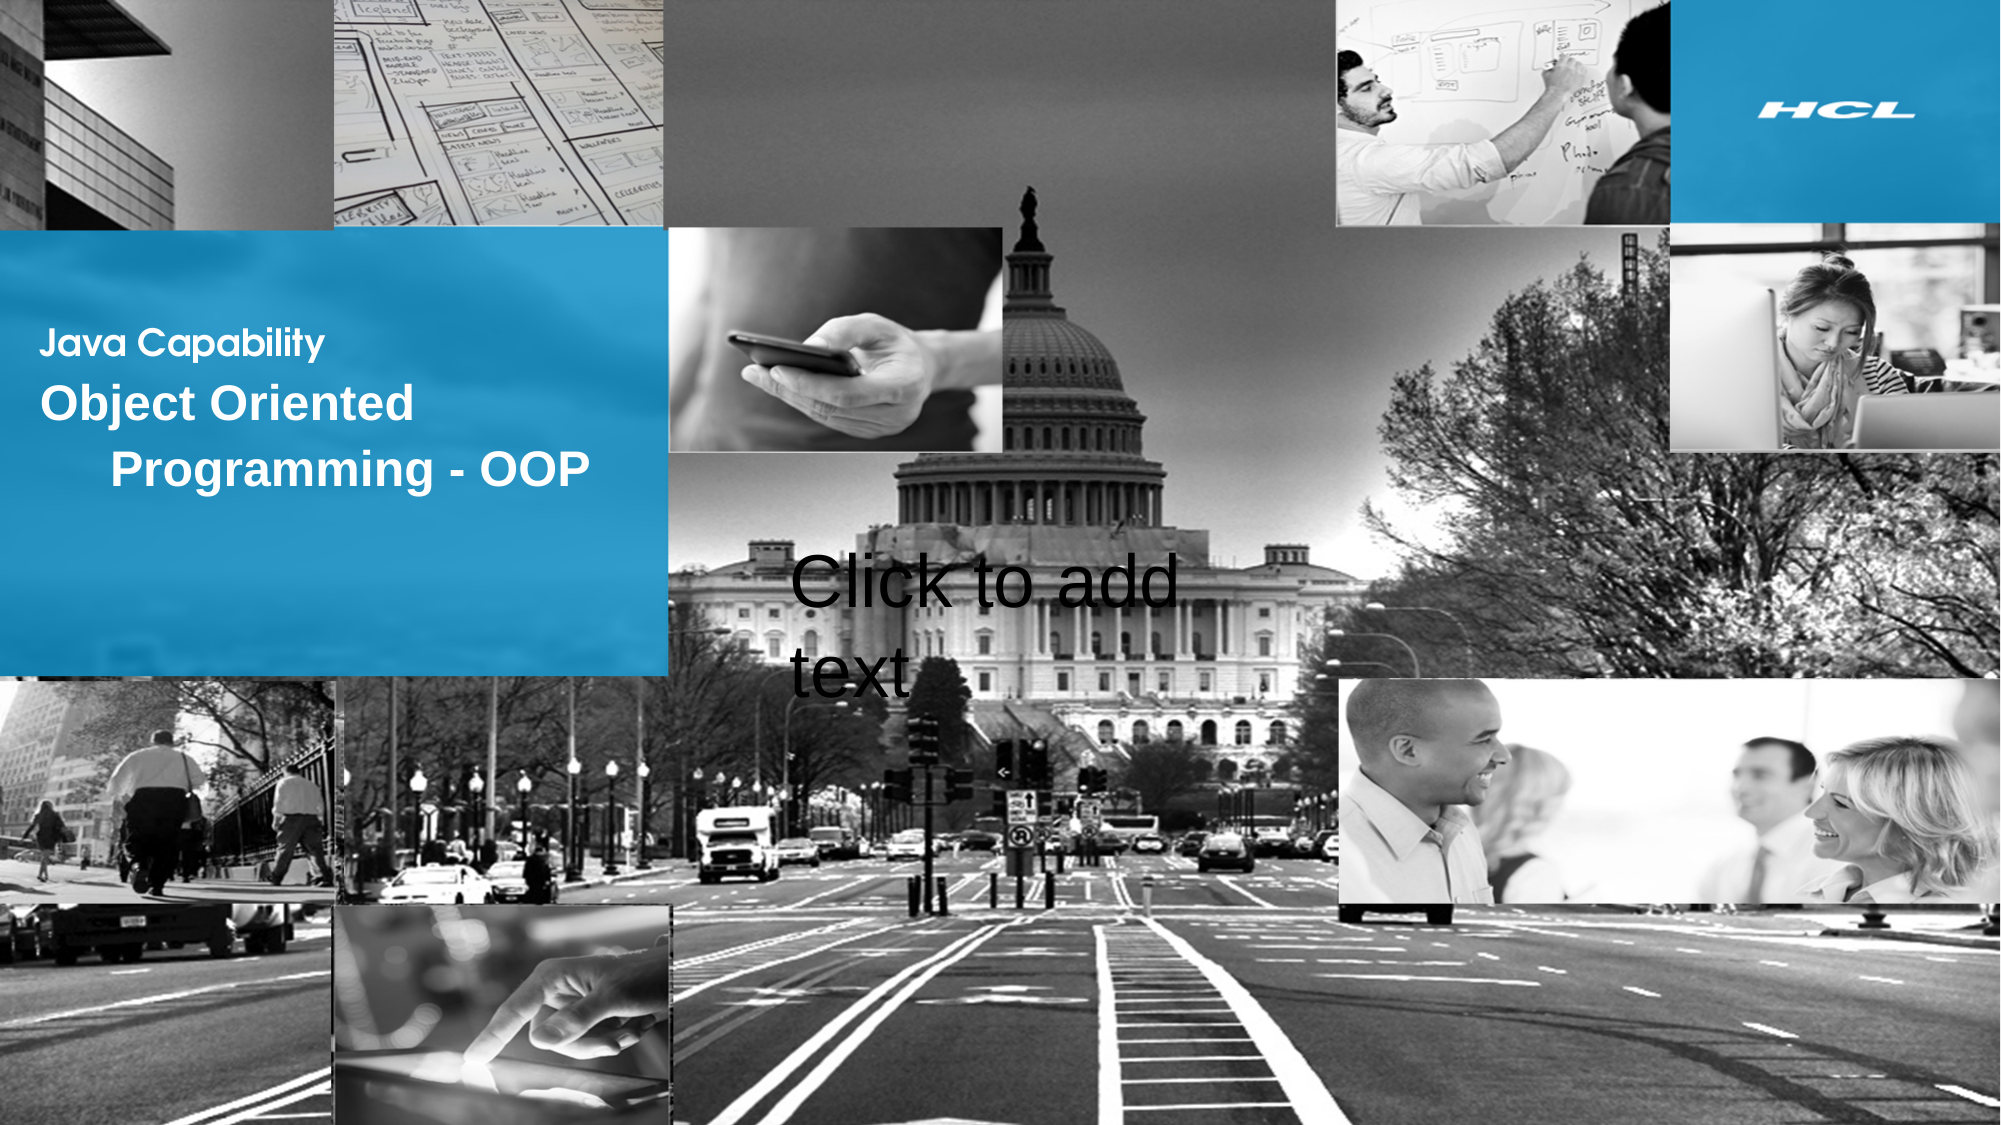

Java Capability
Object Oriented
     Programming - OOP

Click to add text